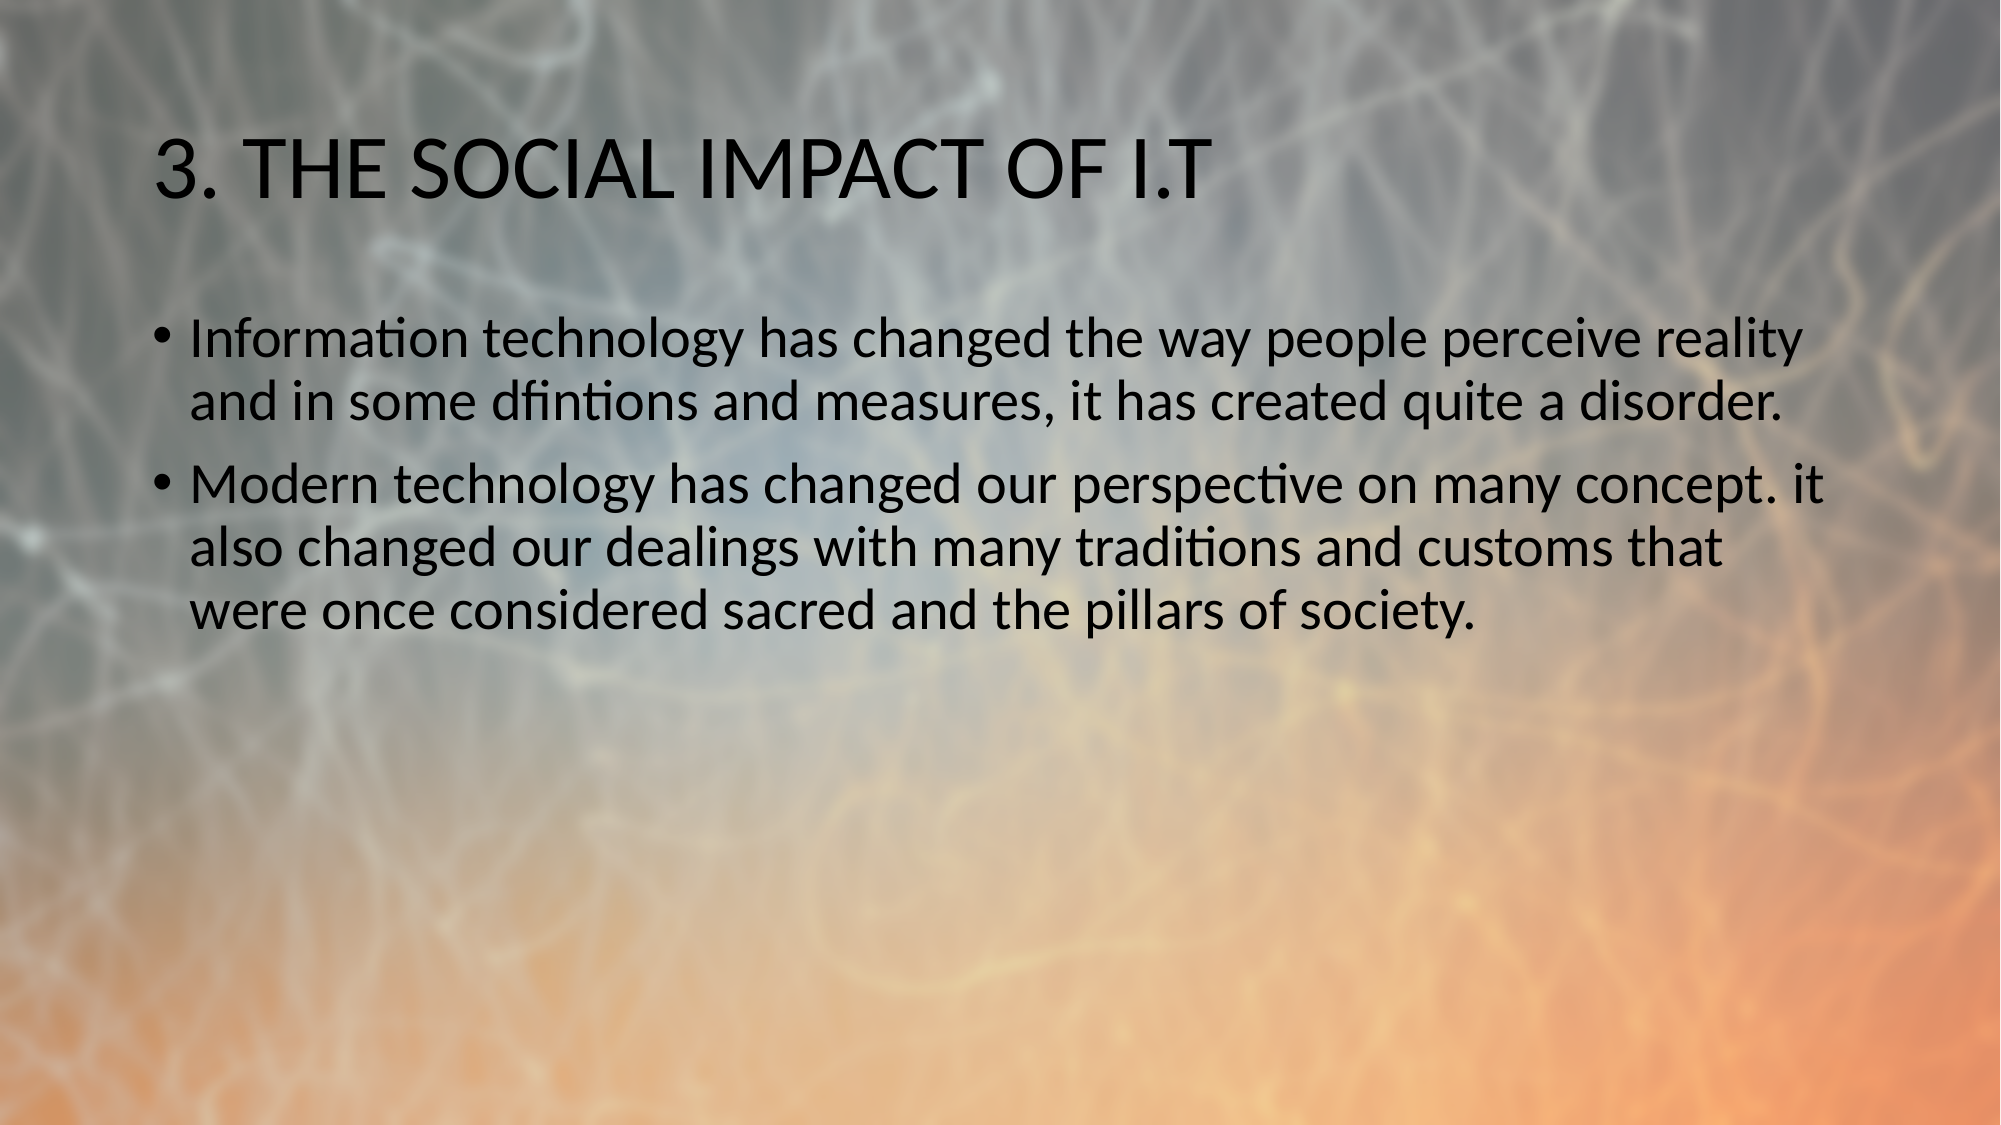

# 3. THE SOCIAL IMPACT OF I.T
Information technology has changed the way people perceive reality and in some dfintions and measures, it has created quite a disorder.
Modern technology has changed our perspective on many concept. it also changed our dealings with many traditions and customs that were once considered sacred and the pillars of society.